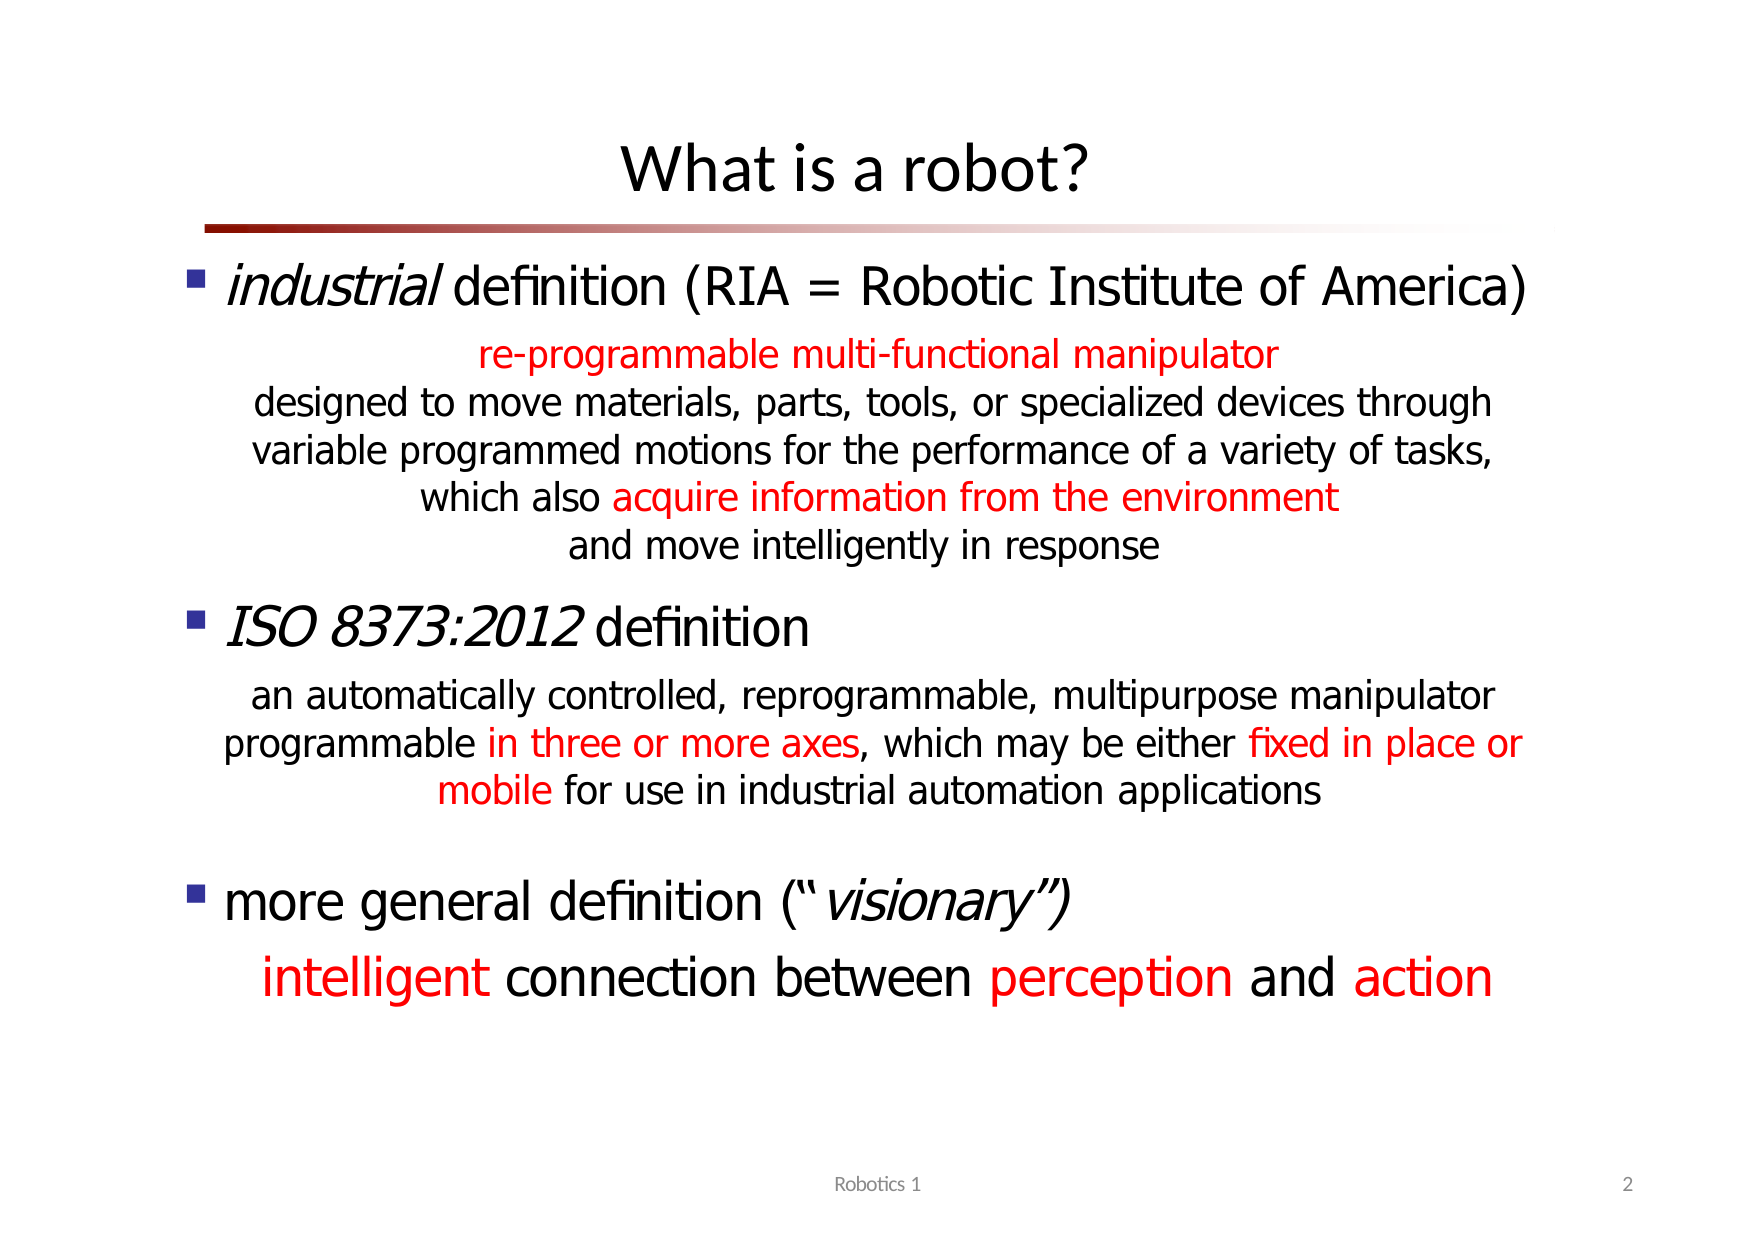

# What is a robot?

industrial definition (RIA = Robotic Institute of America)
re-programmable multi-functional manipulator
designed to move materials, parts, tools, or specialized devices through  variable programmed motions for the performance of a variety of tasks,  which also acquire information from the environment
and move intelligently in response
ISO 8373:2012 definition
an automatically controlled, reprogrammable, multipurpose manipulator  programmable in three or more axes, which may be either fixed in place or  mobile for use in industrial automation applications

more general definition (“visionary”)
intelligent connection between perception and action
Robotics 1
2